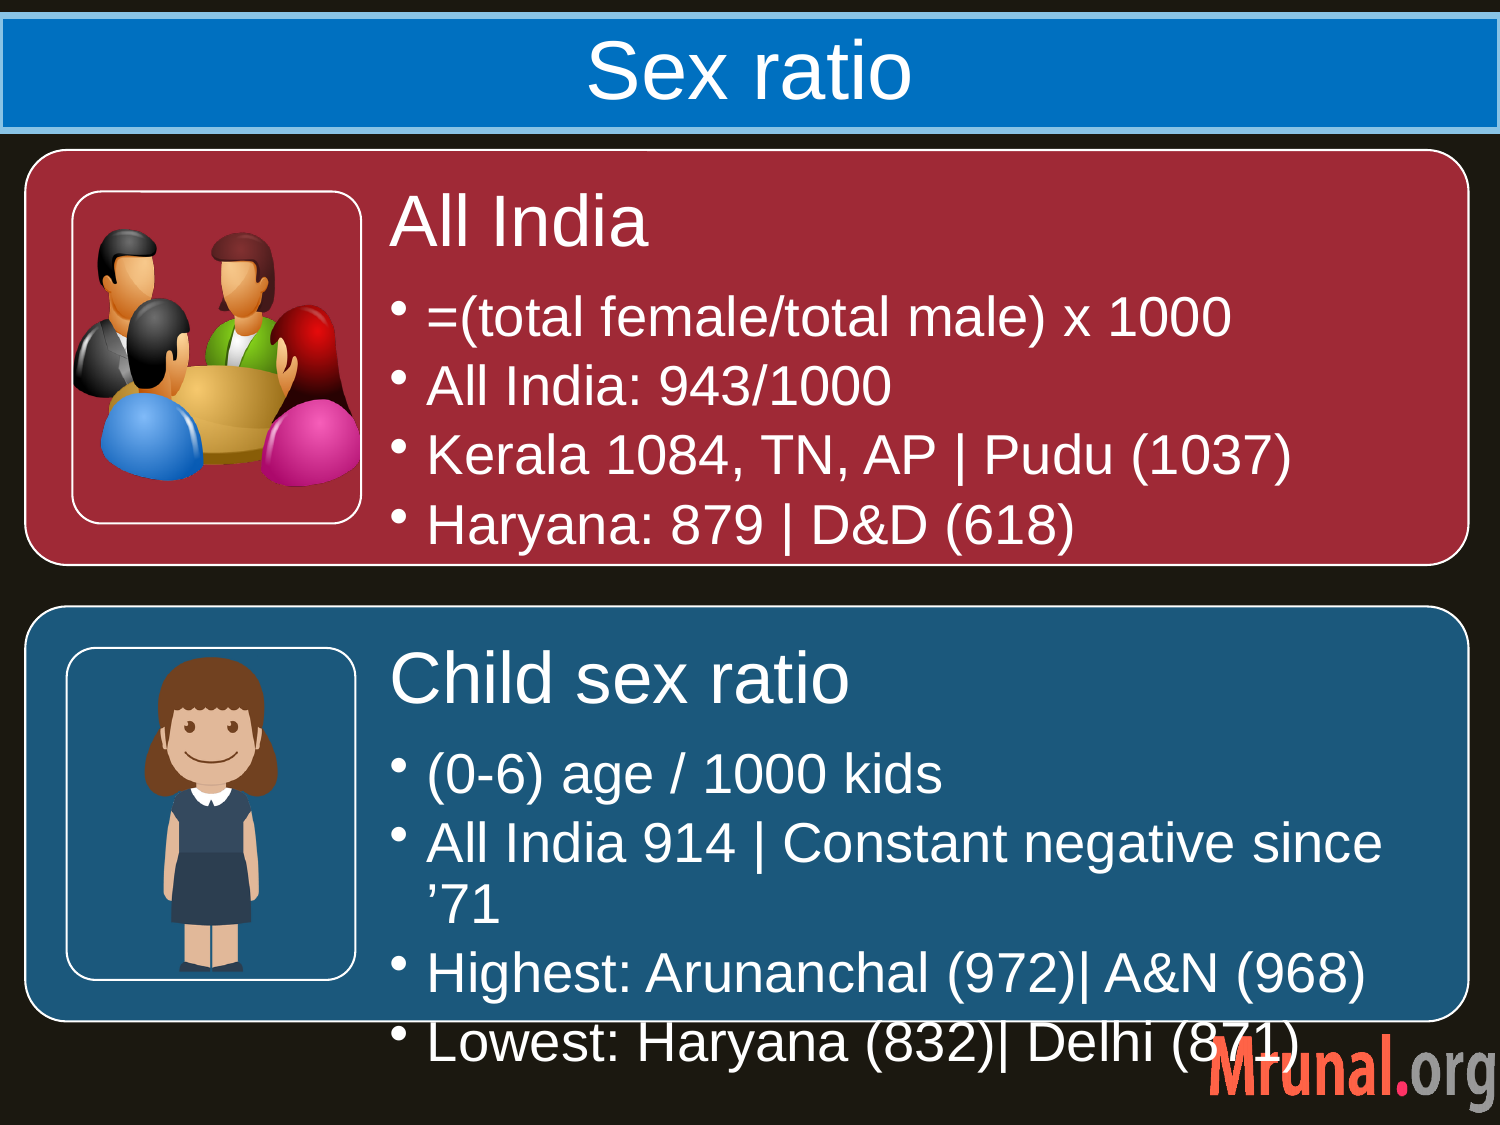

# Sex ratio
All India
=(total female/total male) x 1000
All India: 943/1000
Kerala 1084, TN, AP | Pudu (1037)
Haryana: 879 | D&D (618)
Child sex ratio
(0-6) age / 1000 kids
All India 914 | Constant negative since ’71
Highest: Arunanchal (972)| A&N (968)
Lowest: Haryana (832)| Delhi (871)